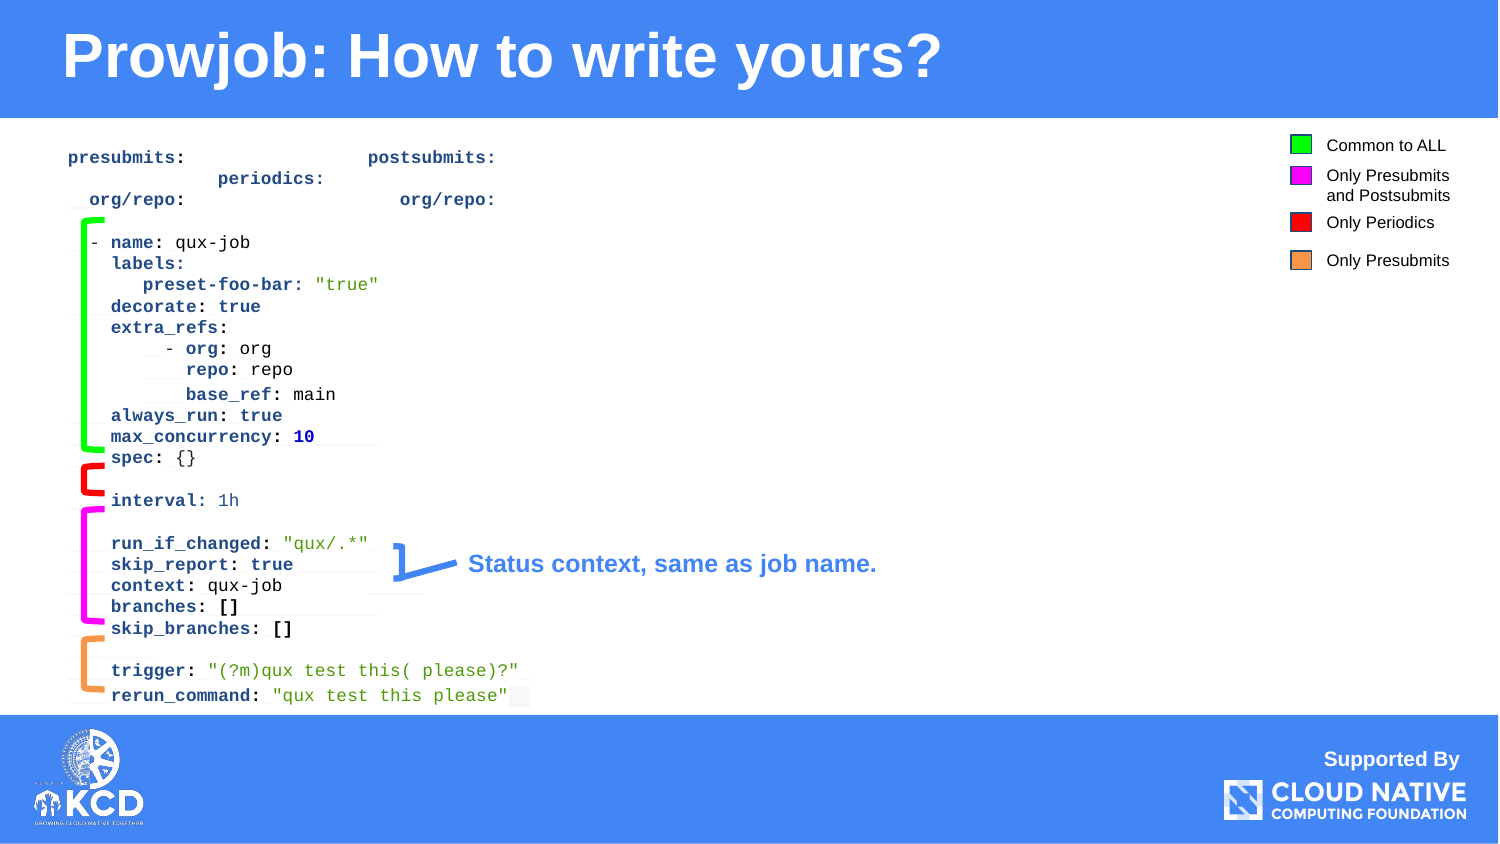

Prowjob: How to write yours?
presubmits:		postsubmits:		periodics:
  org/repo:		   org/repo:

  - name: qux-job
    labels:
preset-foo-bar: "true"
    decorate: true
    extra_refs:
  - org: org
    repo: repo
    base_ref: main
    always_run: true
    max_concurrency: 10
    spec: {}

    interval: 1h

    run_if_changed: "qux/.*"
    skip_report: true
    context: qux-job
    branches: []
    skip_branches: []

    trigger: "(?m)qux test this( please)?"
    rerun_command: "qux test this please"

Common to ALL

Only Presubmits and Postsubmits
Only Periodics

Only Presubmits

Status context, same as job name.
Supported By